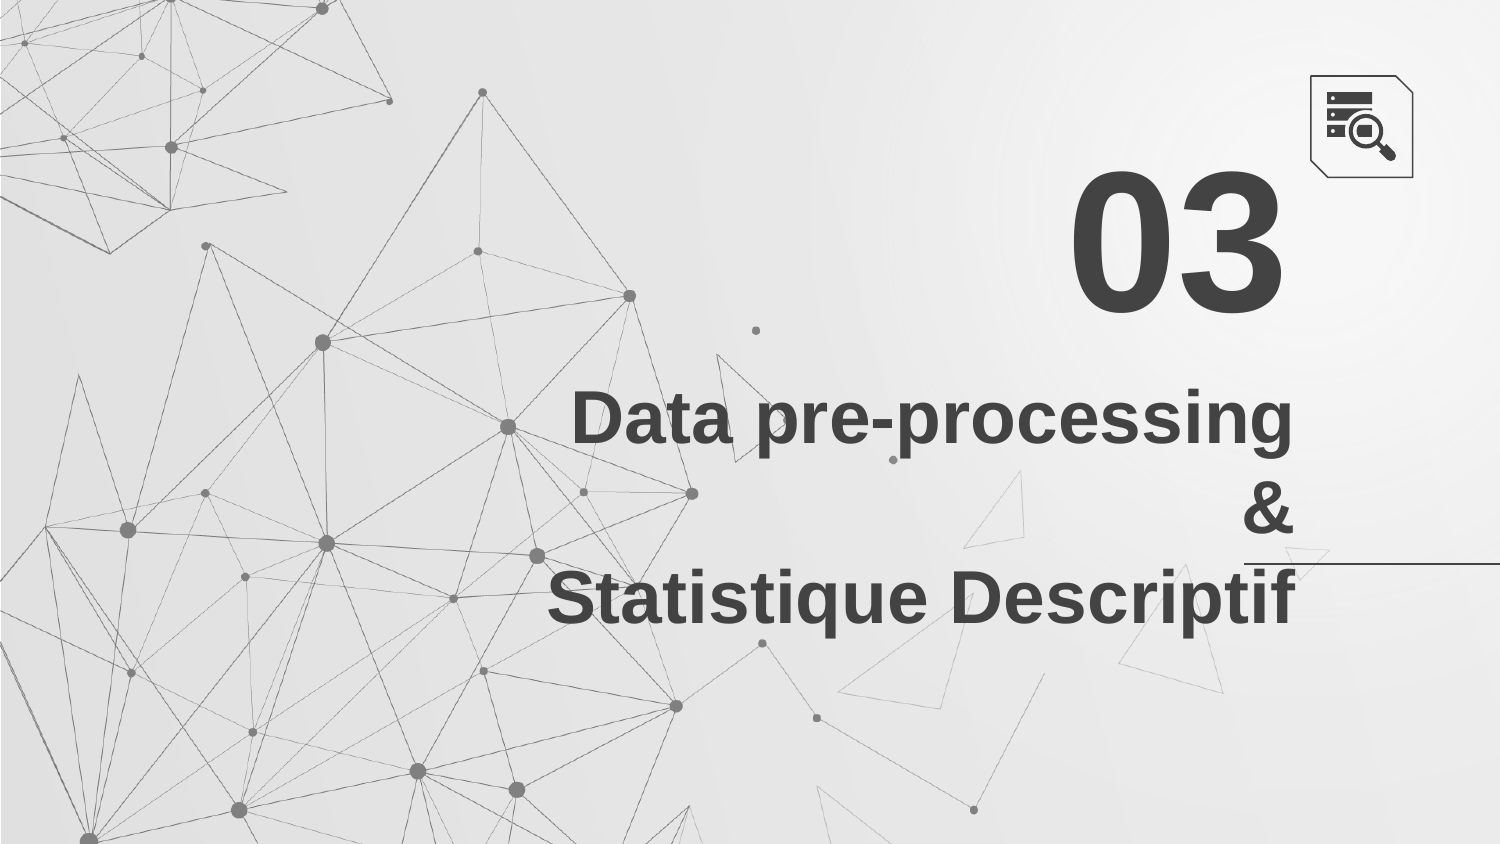

03
# Data pre-processing & Statistique Descriptif